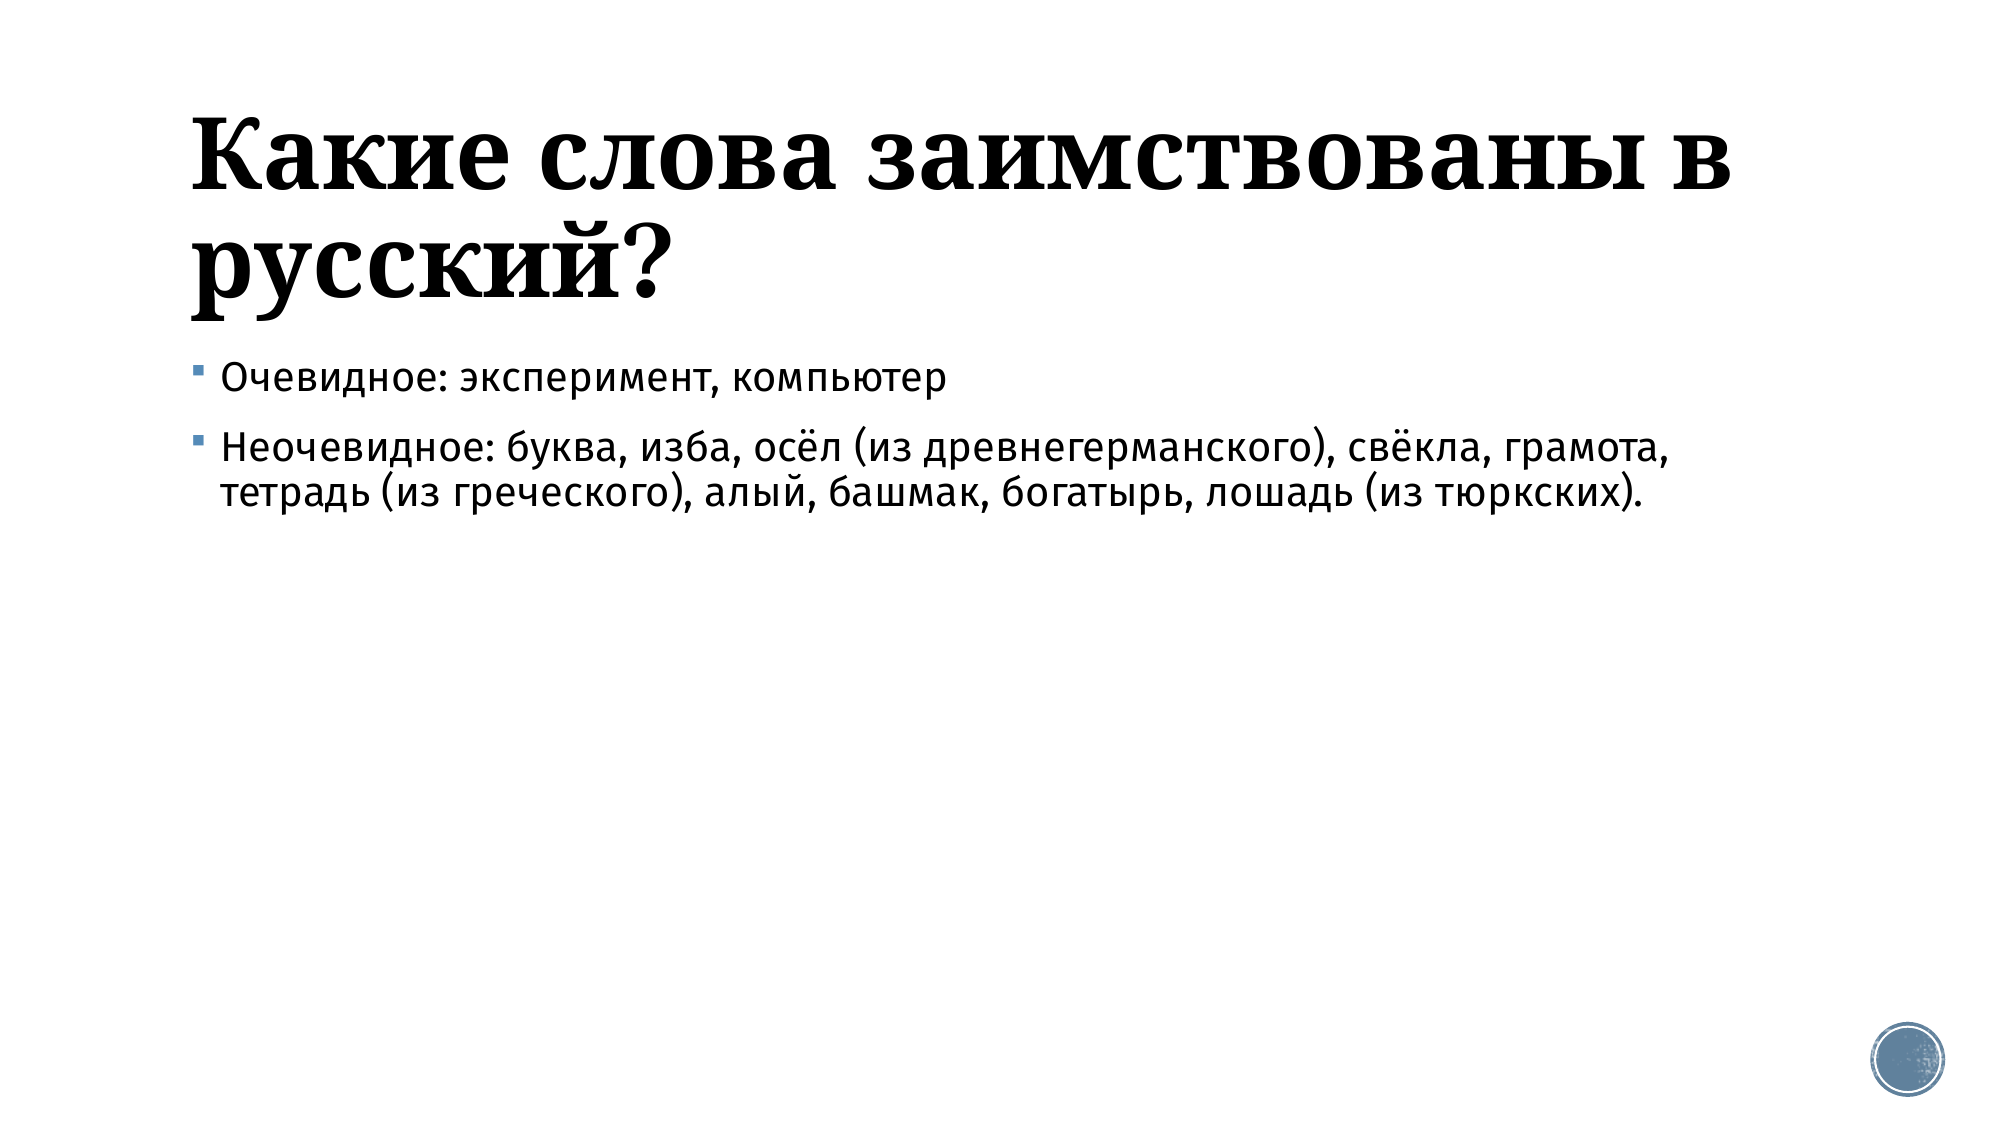

# Какие слова заимствованы в русский?
Очевидное: эксперимент, компьютер
Неочевидное: буква, изба, осёл (из древнегерманского), свёкла, грамота, тетрадь (из греческого), алый, башмак, богатырь, лошадь (из тюркских).